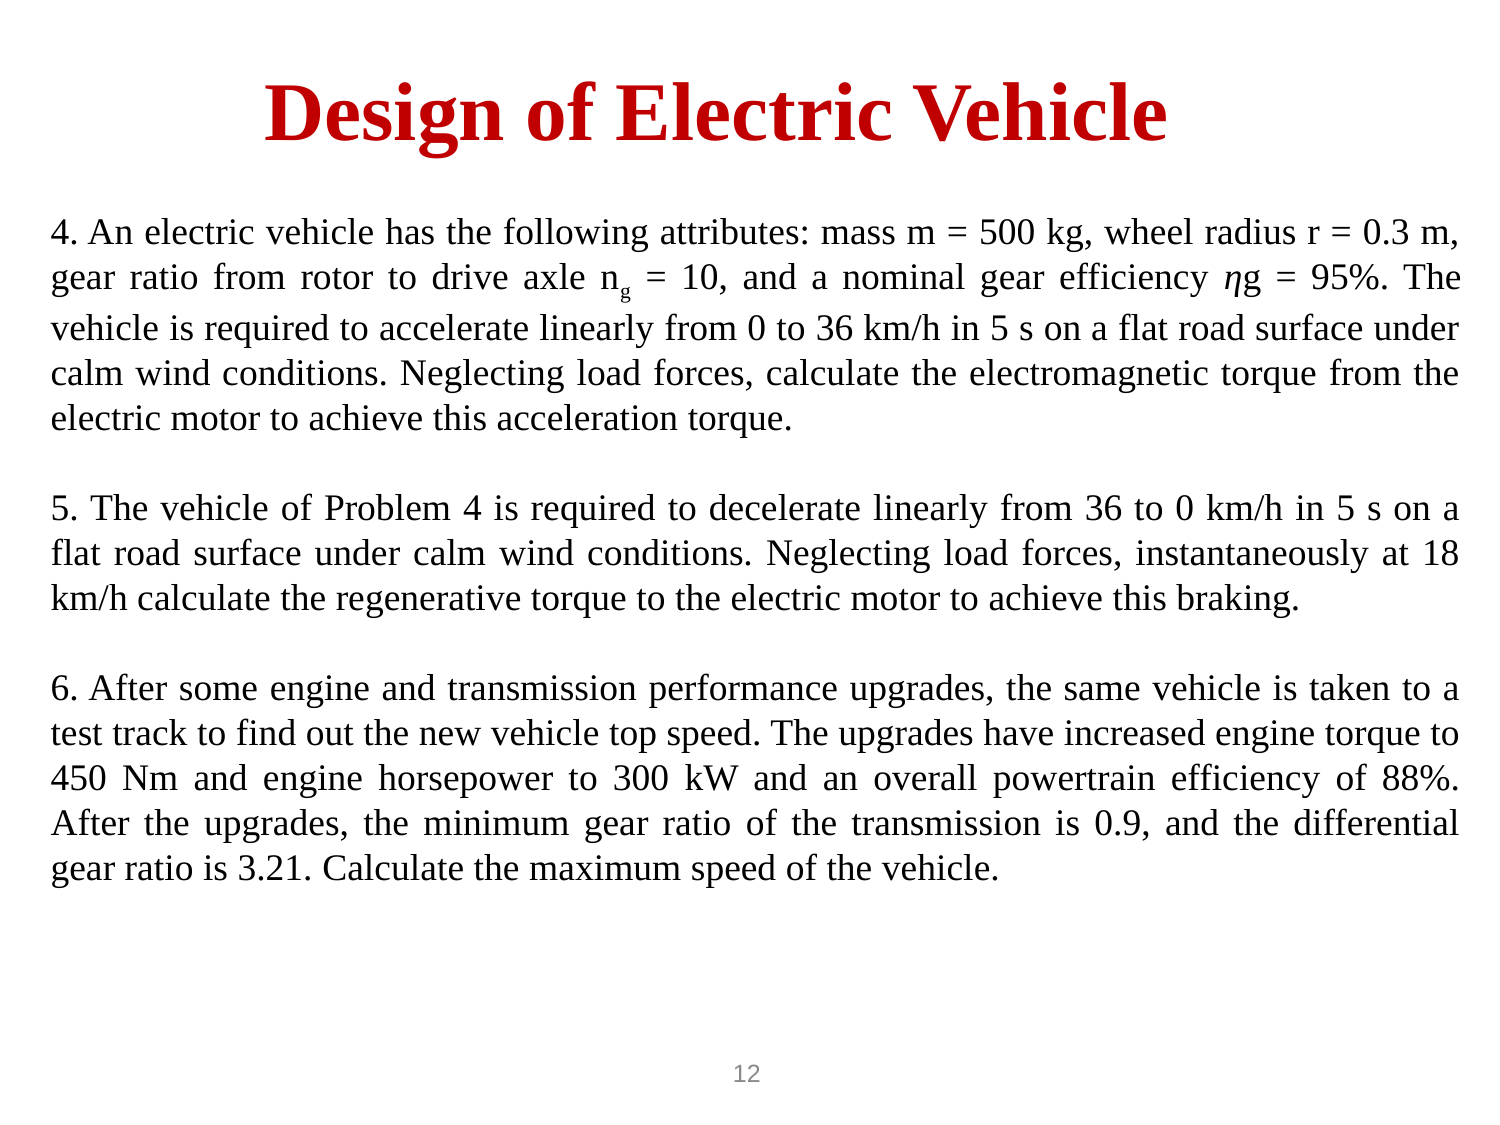

# Design of Electric Vehicle
4. An electric vehicle has the following attributes: mass m = 500 kg, wheel radius r = 0.3 m, gear ratio from rotor to drive axle ng = 10, and a nominal gear efficiency ηg = 95%. The vehicle is required to accelerate linearly from 0 to 36 km/h in 5 s on a flat road surface under calm wind conditions. Neglecting load forces, calculate the electromagnetic torque from the electric motor to achieve this acceleration torque.

5. The vehicle of Problem 4 is required to decelerate linearly from 36 to 0 km/h in 5 s on a flat road surface under calm wind conditions. Neglecting load forces, instantaneously at 18 km/h calculate the regenerative torque to the electric motor to achieve this braking.

6. After some engine and transmission performance upgrades, the same vehicle is taken to a test track to find out the new vehicle top speed. The upgrades have increased engine torque to 450 Nm and engine horsepower to 300 kW and an overall powertrain efficiency of 88%. After the upgrades, the minimum gear ratio of the transmission is 0.9, and the differential gear ratio is 3.21. Calculate the maximum speed of the vehicle.

12